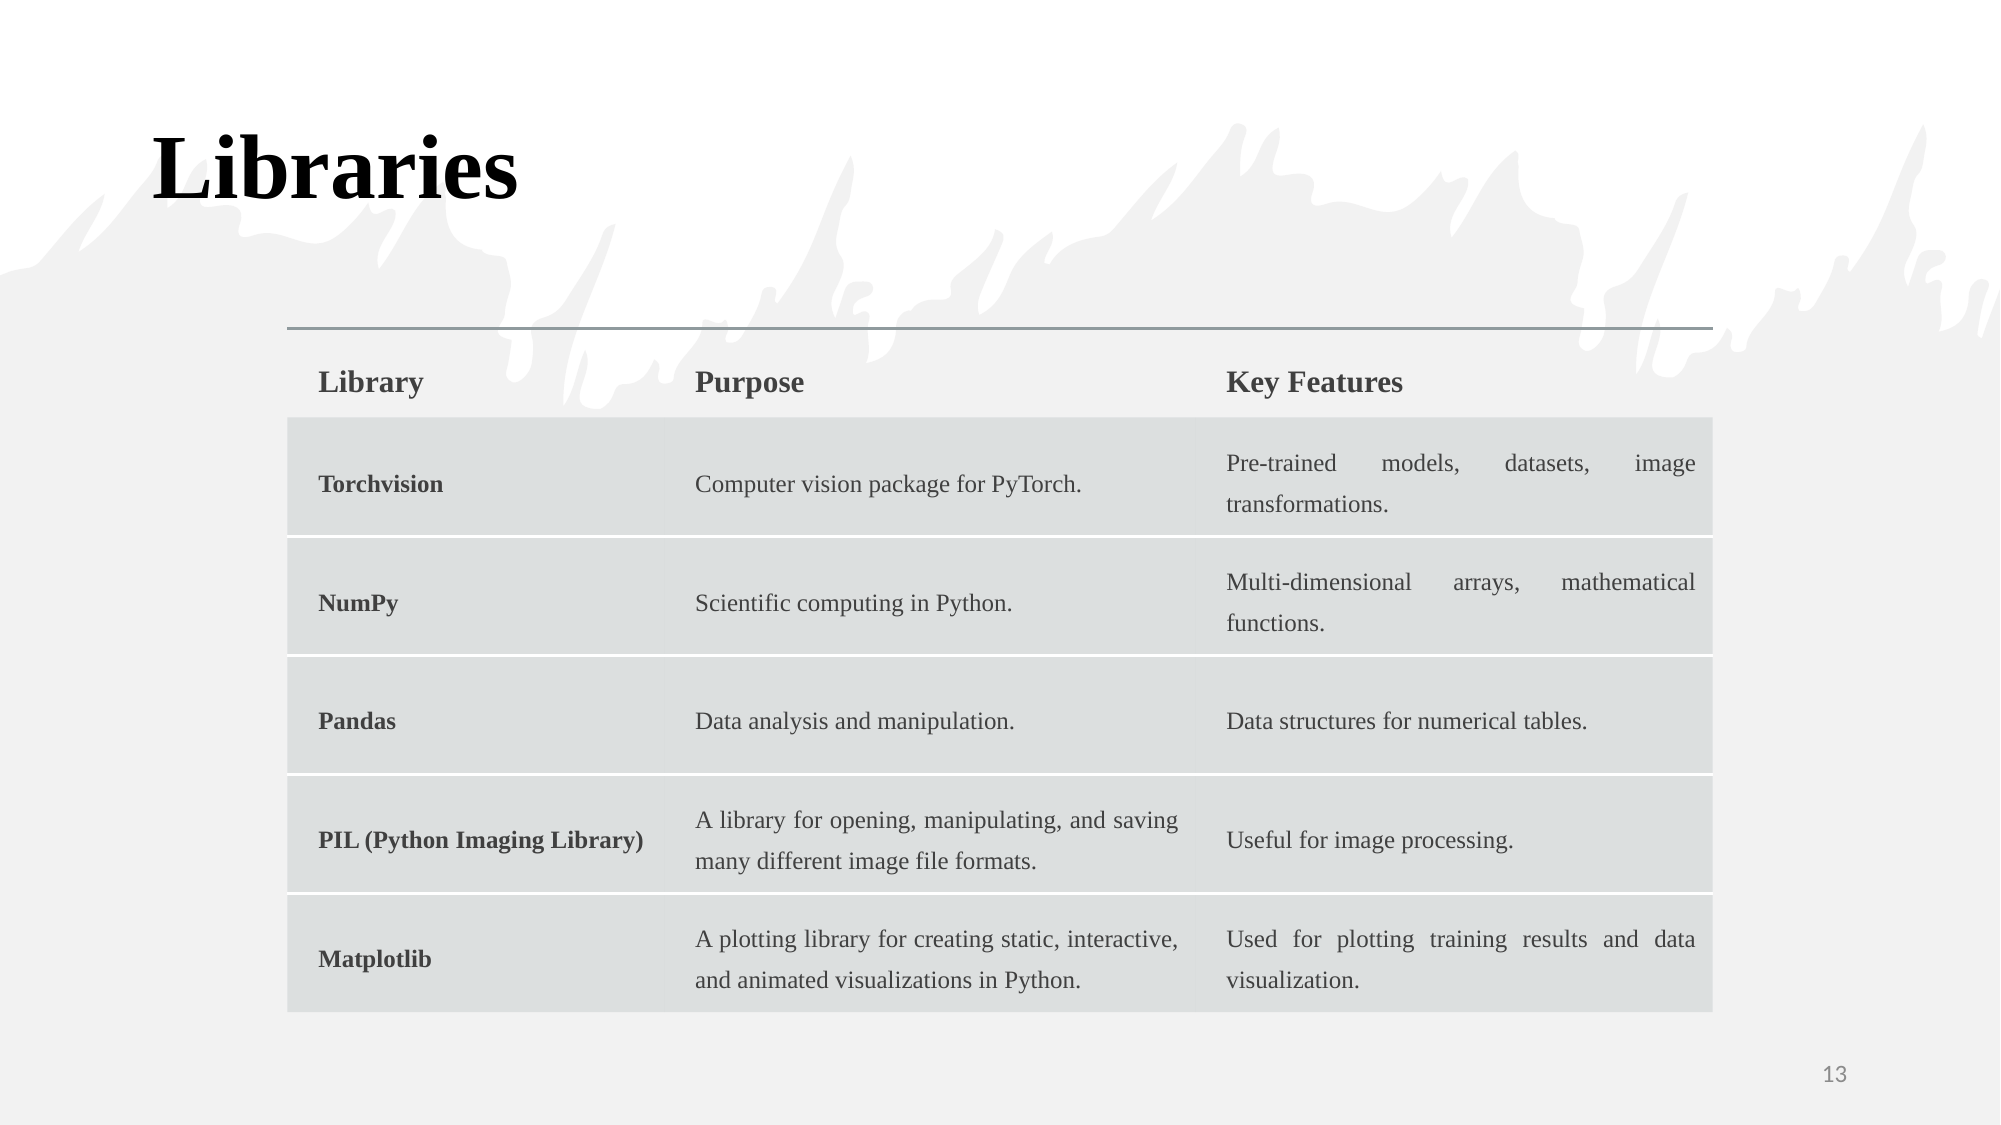

# Libraries

| Library | Purpose | Key Features |
| --- | --- | --- |
| Torchvision | Computer vision package for PyTorch. | Pre-trained models, datasets, image transformations. |
| NumPy | Scientific computing in Python. | Multi-dimensional arrays, mathematical functions. |
| Pandas | Data analysis and manipulation. | Data structures for numerical tables. |
| PIL (Python Imaging Library) | A library for opening, manipulating, and saving many different image file formats. | Useful for image processing. |
| Matplotlib | A plotting library for creating static, interactive, and animated visualizations in Python. | Used for plotting training results and data visualization. |
13